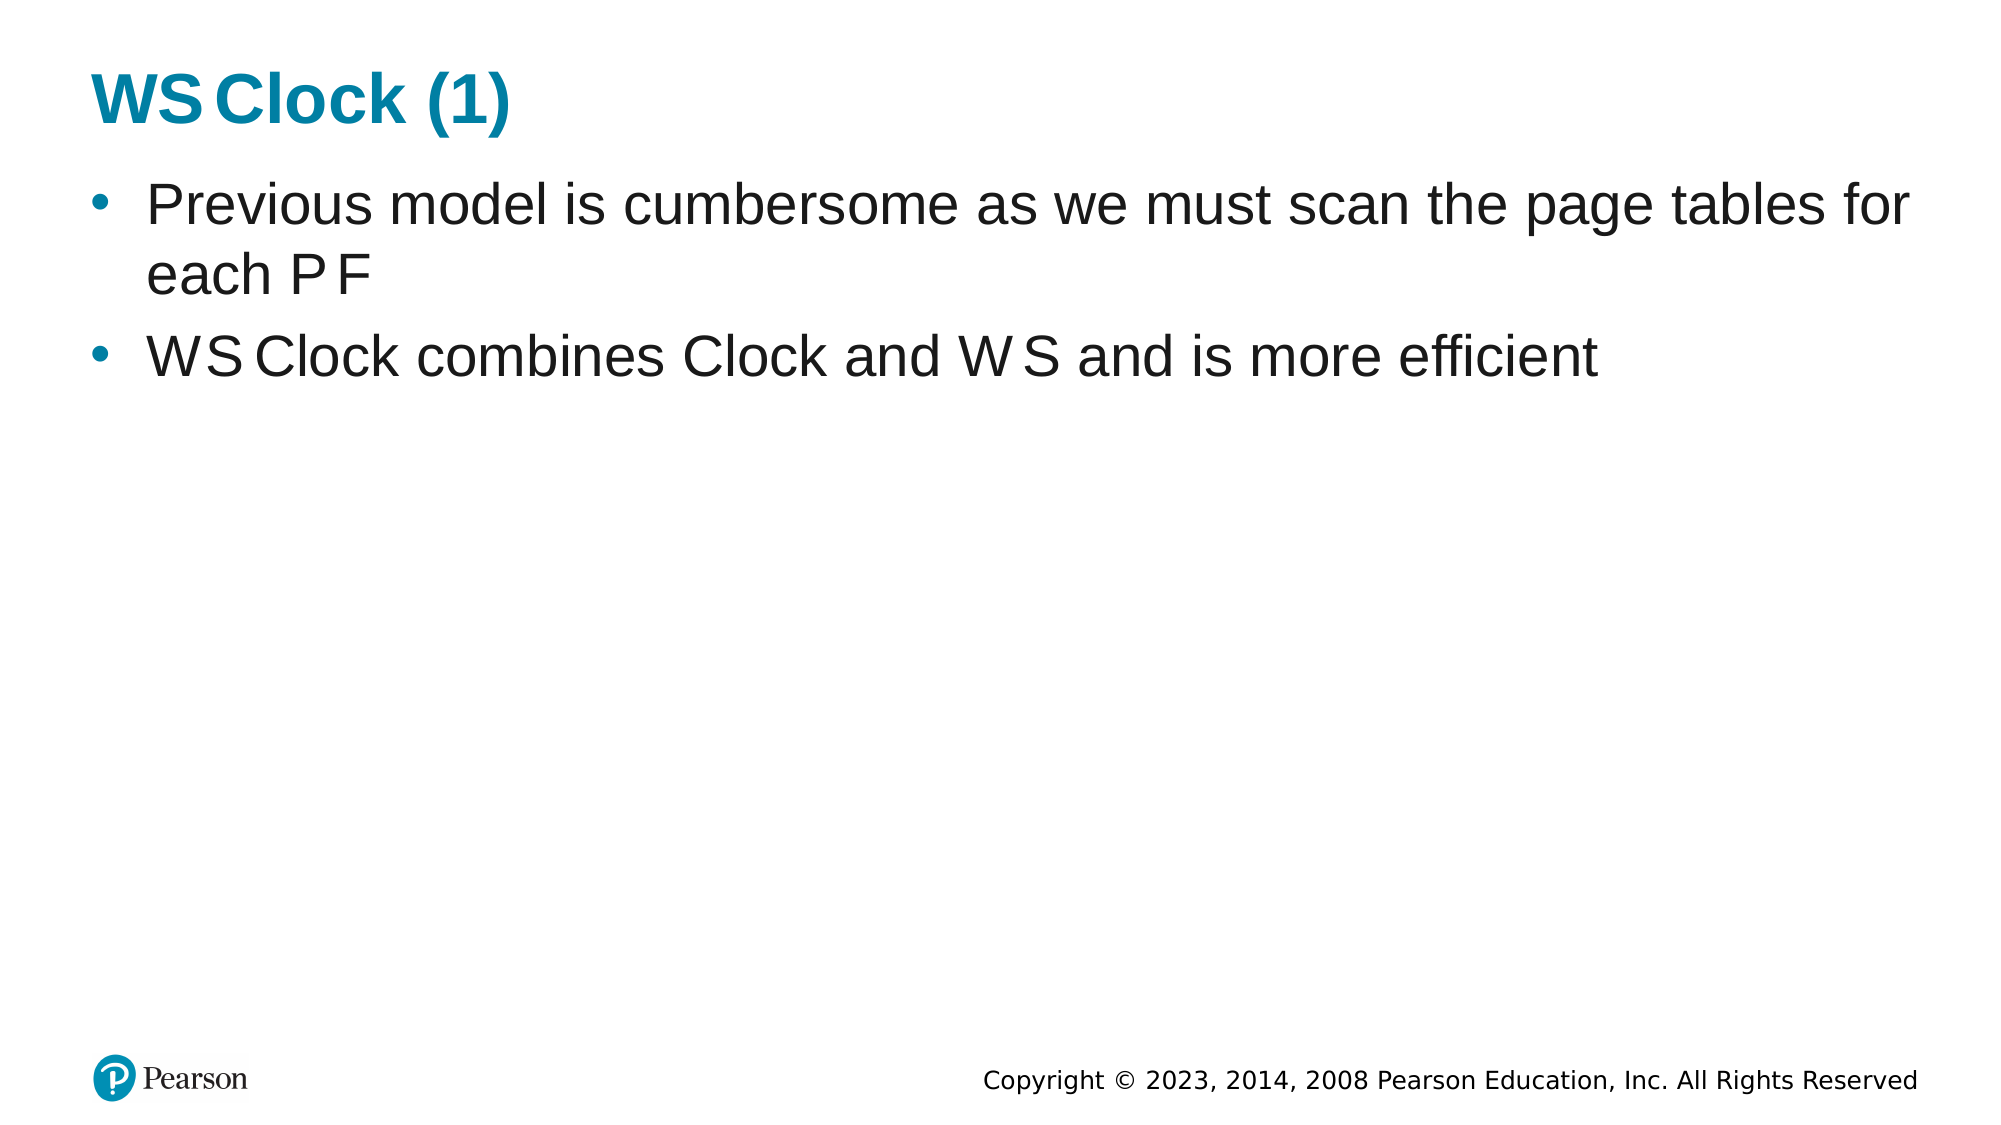

# W S Clock (1)
Previous model is cumbersome as we must scan the page tables for each P F
W S Clock combines Clock and W S and is more efficient